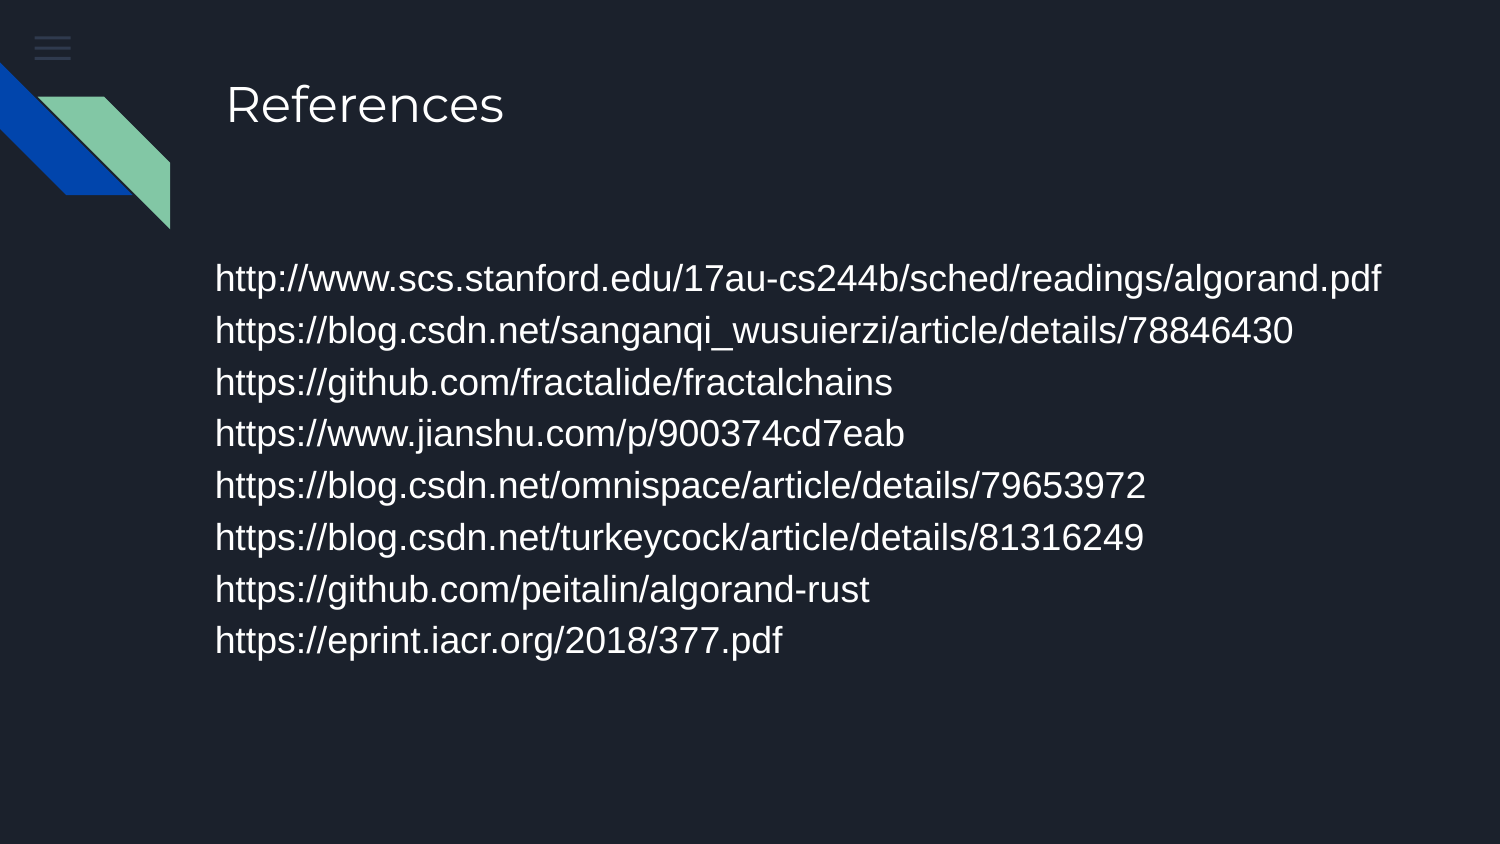

# References
http://www.scs.stanford.edu/17au-cs244b/sched/readings/algorand.pdf
https://blog.csdn.net/sanganqi_wusuierzi/article/details/78846430
https://github.com/fractalide/fractalchains
https://www.jianshu.com/p/900374cd7eab
https://blog.csdn.net/omnispace/article/details/79653972
https://blog.csdn.net/turkeycock/article/details/81316249
https://github.com/peitalin/algorand-rust
https://eprint.iacr.org/2018/377.pdf